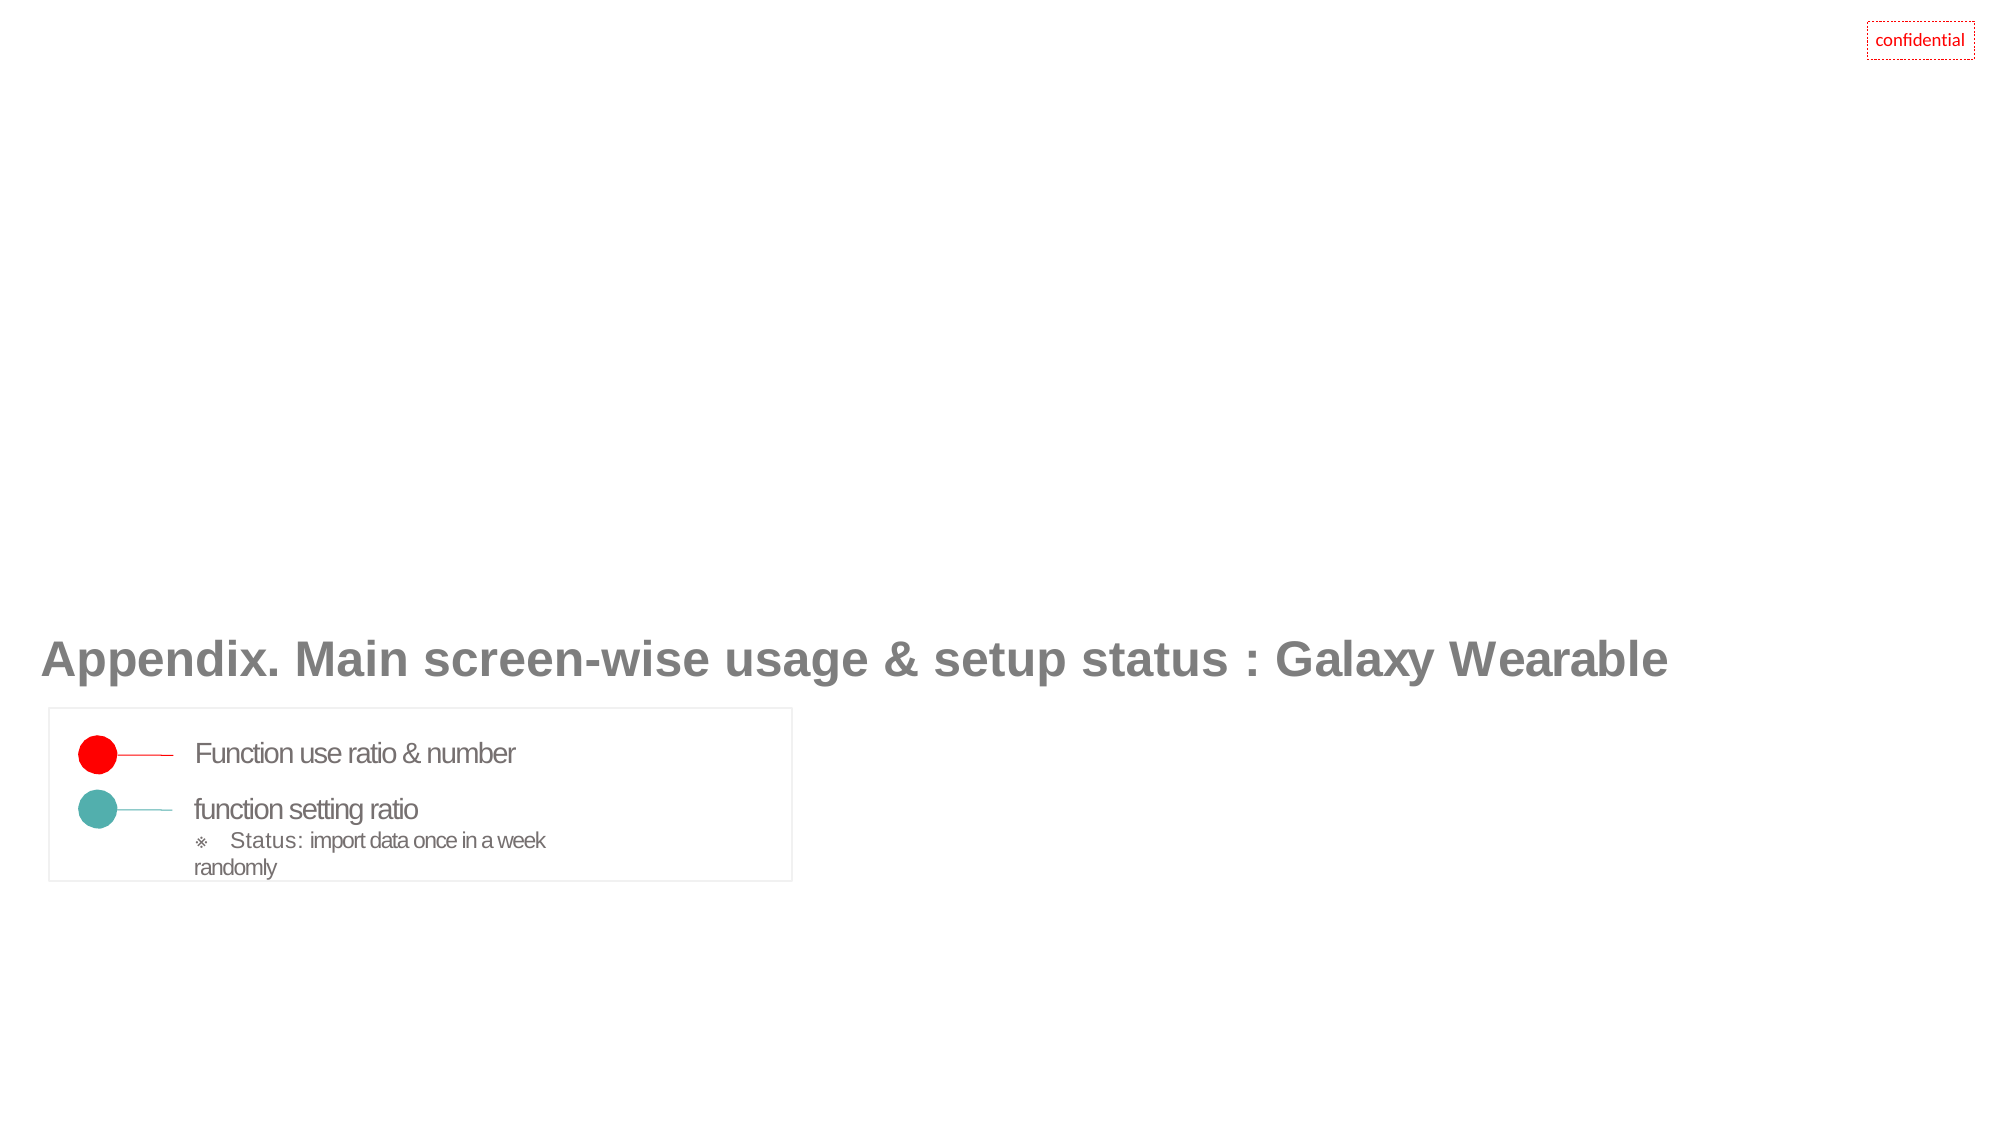

confidential
Appendix. Main screen-wise usage & setup status : Galaxy Wearable

Function use ratio & number function setting ratio
※Status: import data once in a week randomly